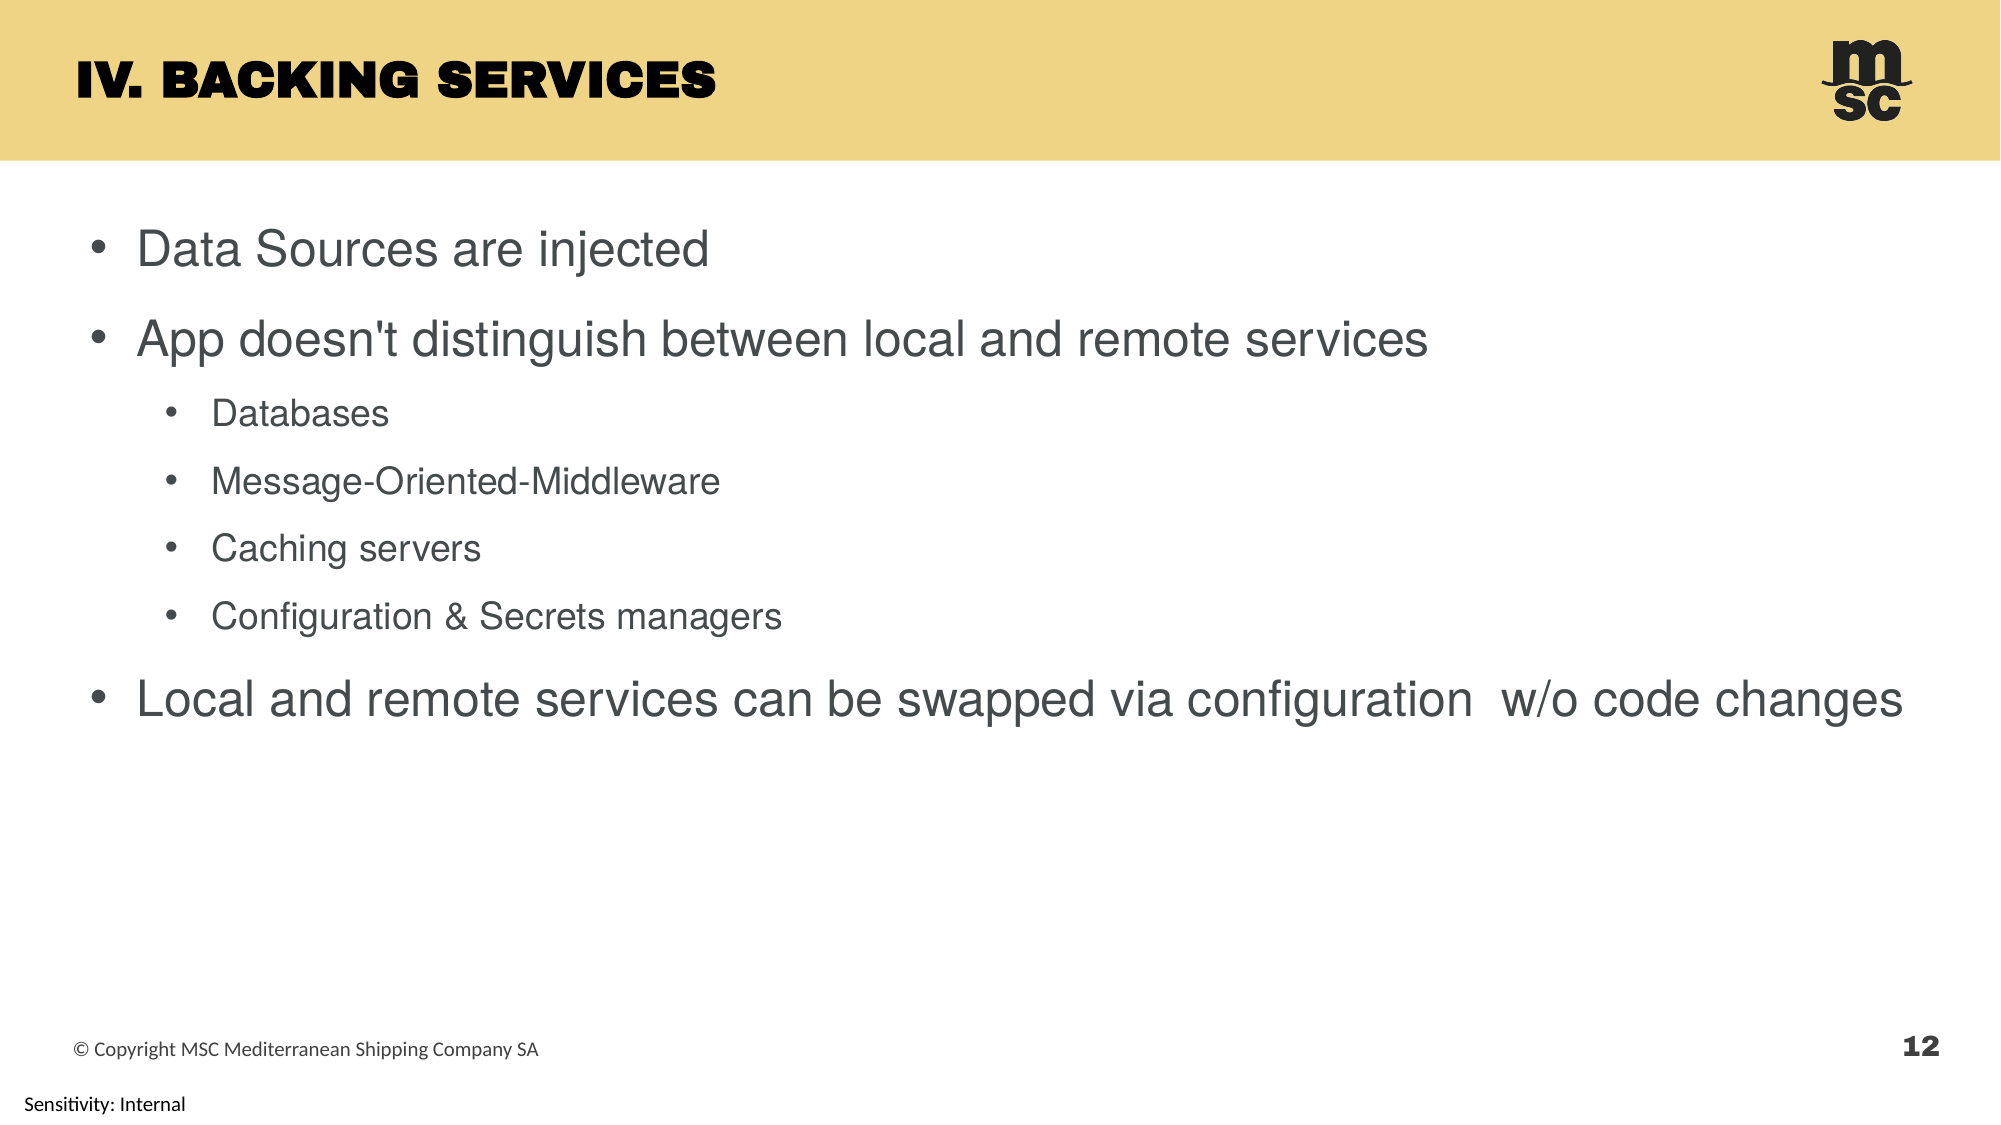

# IV. Backing services
Data Sources are injected
App doesn't distinguish between local and remote services
Databases
Message-Oriented-Middleware
Caching servers
Configuration & Secrets managers
Local and remote services can be swapped via configuration  w/o code changes
12
© Copyright MSC Mediterranean Shipping Company SA